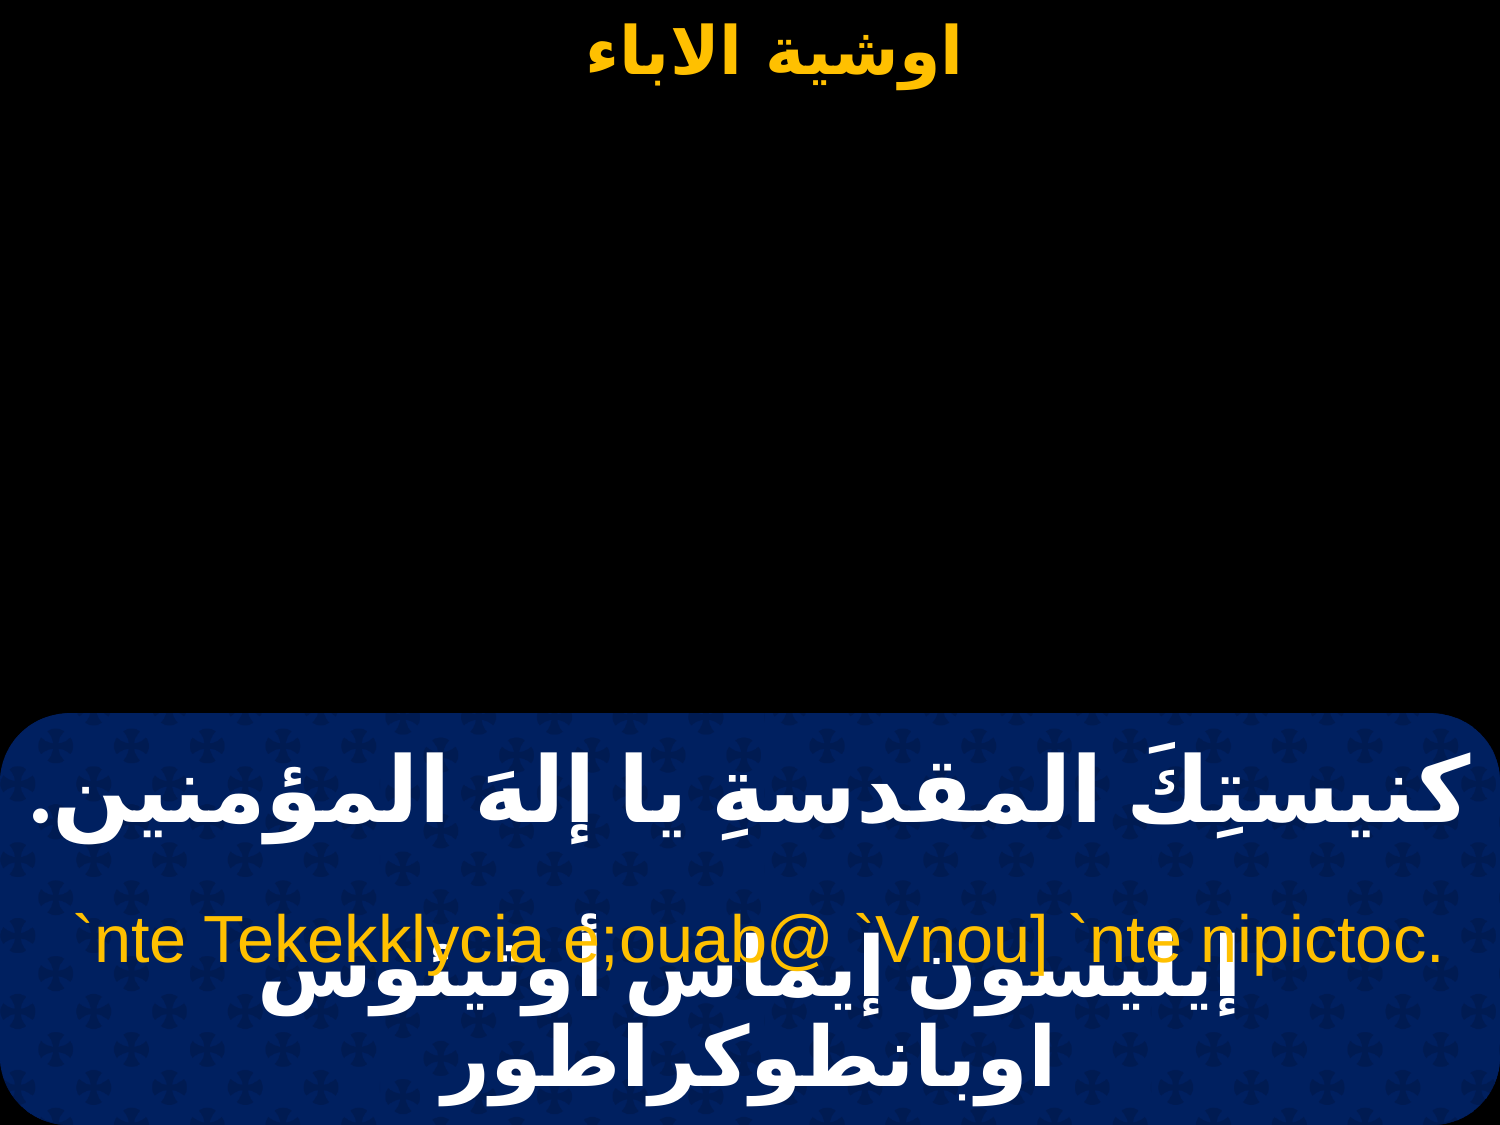

# كنيستِكَ المقدسةِ يا إلهَ المؤمنين.
 `nte Tekekklycia e;ouab@ `Vnou] `nte nipictoc.
إيليسون إيماس أوثيئوس اوبانطوكراطور